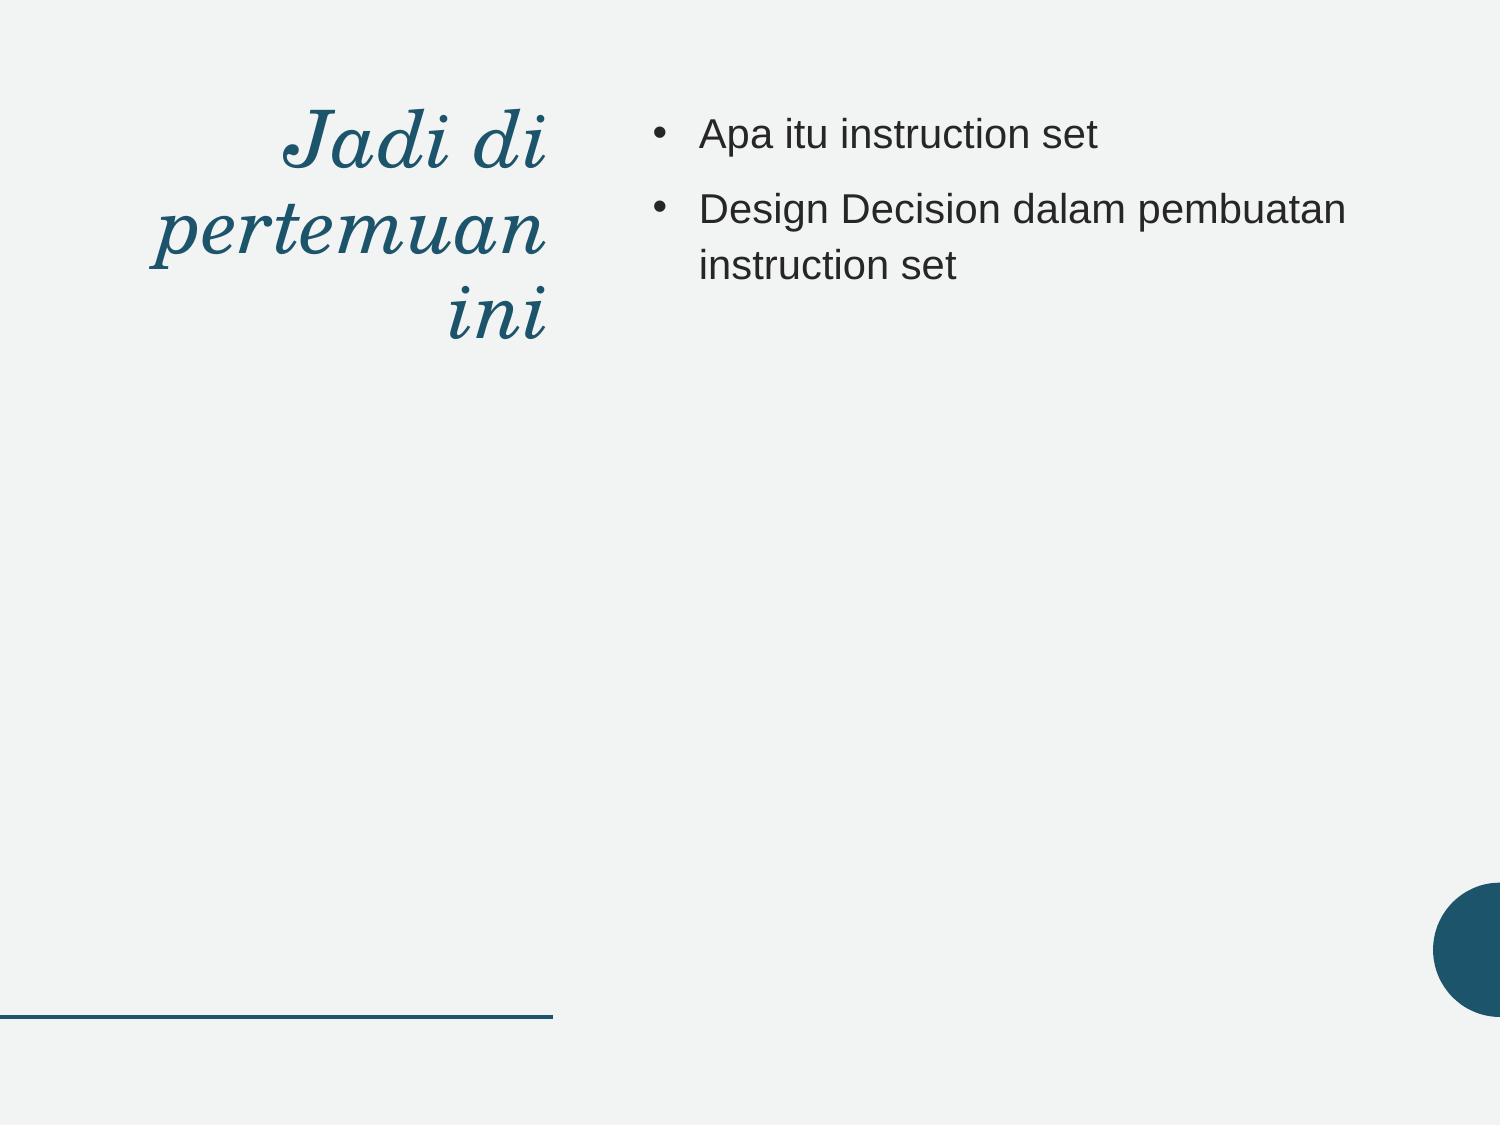

# Jadi di pertemuan ini
Apa itu instruction set
Design Decision dalam pembuatan instruction set